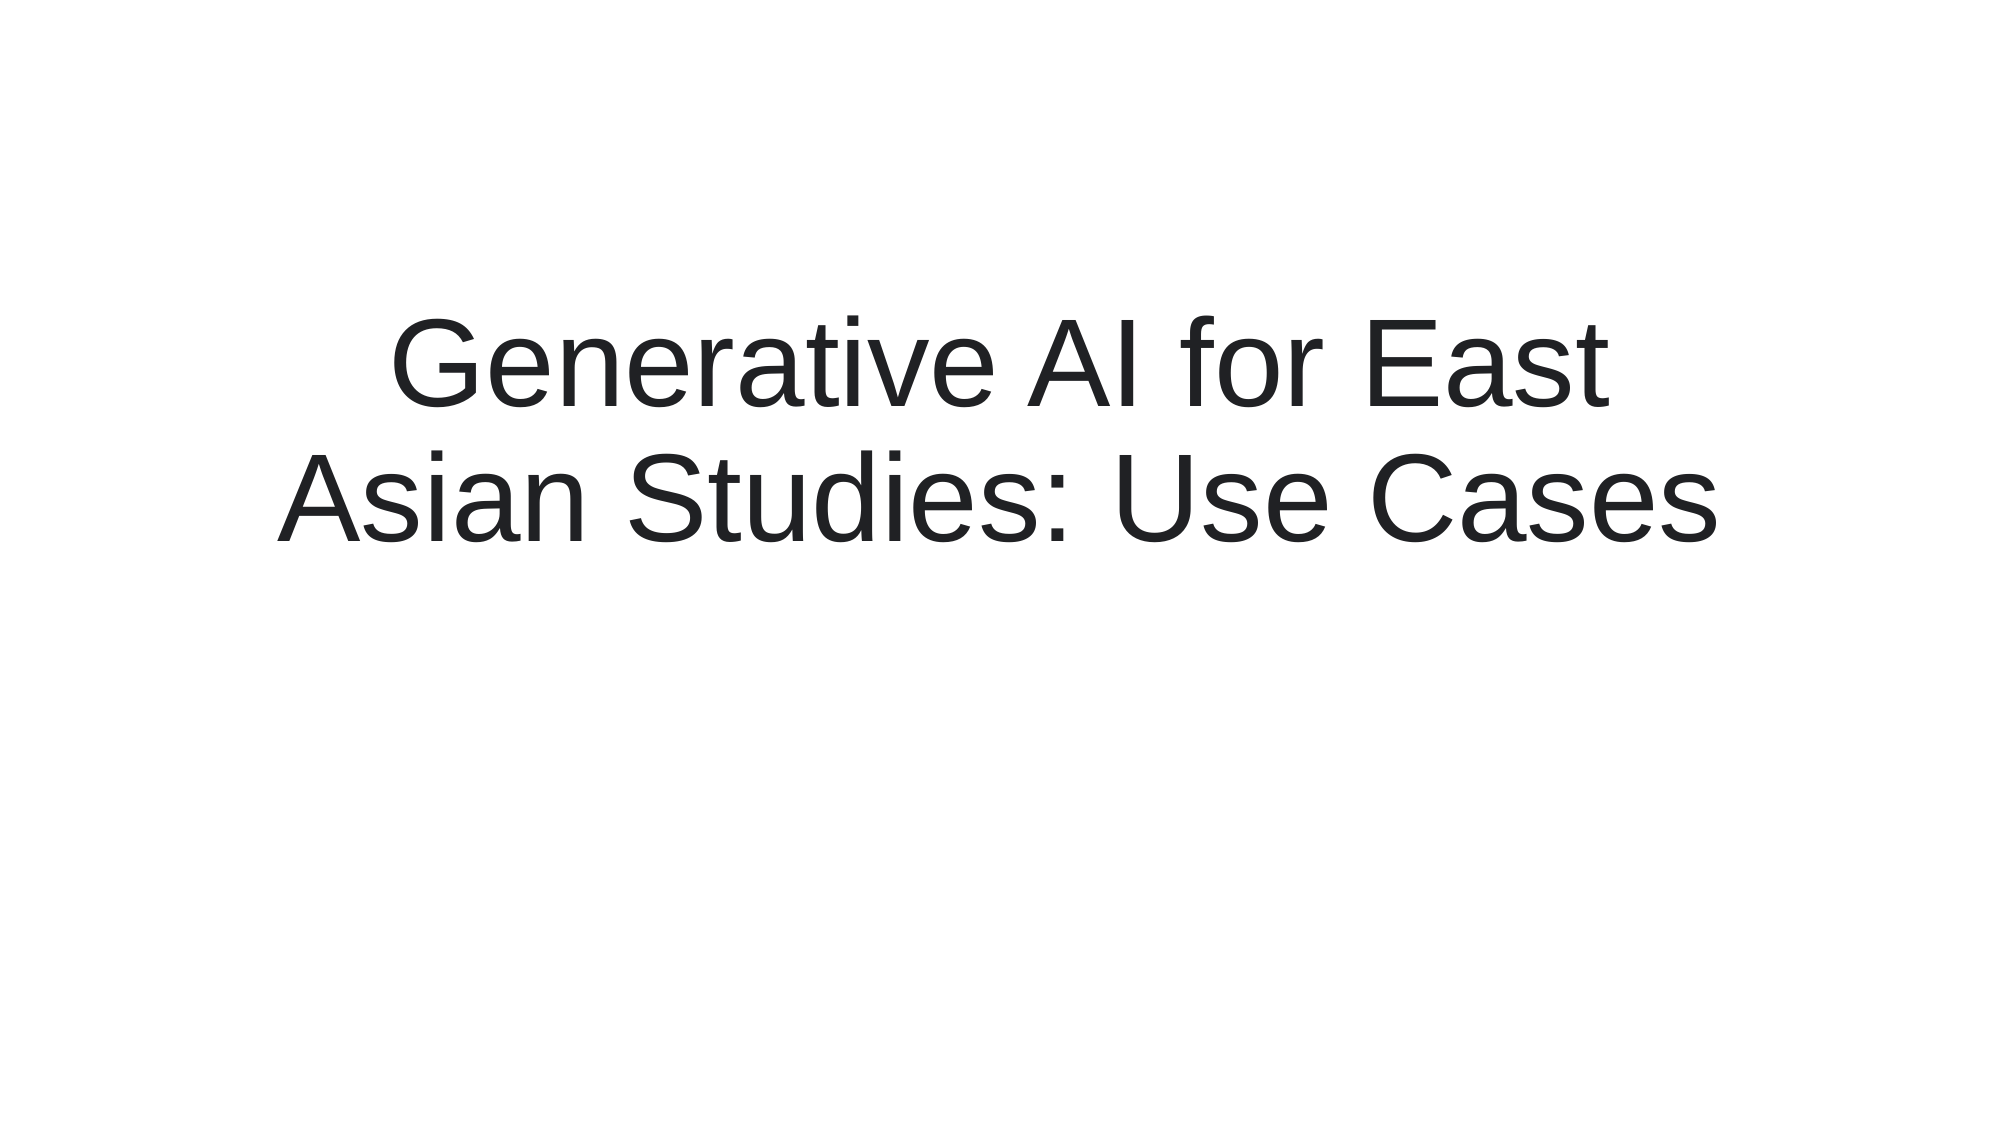

# Generative AI for East Asian Studies: Use Cases